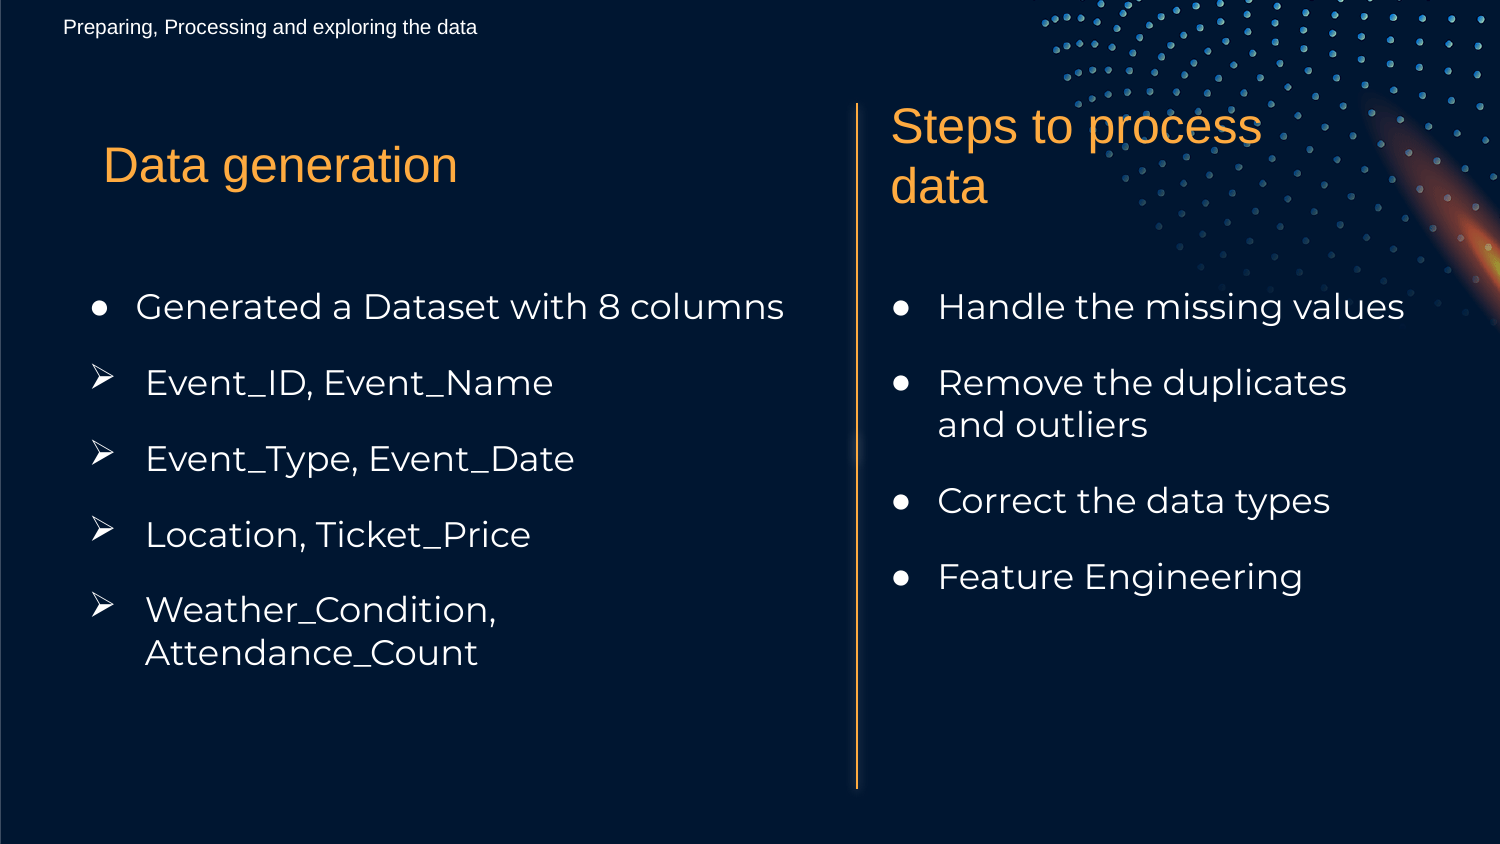

Preparing, Processing and exploring the data
Data generation
# Steps to process data
Generated a Dataset with 8 columns
Event_ID, Event_Name
Event_Type, Event_Date
Location, Ticket_Price
Weather_Condition, Attendance_Count
Handle the missing values
Remove the duplicates and outliers
Correct the data types
Feature Engineering